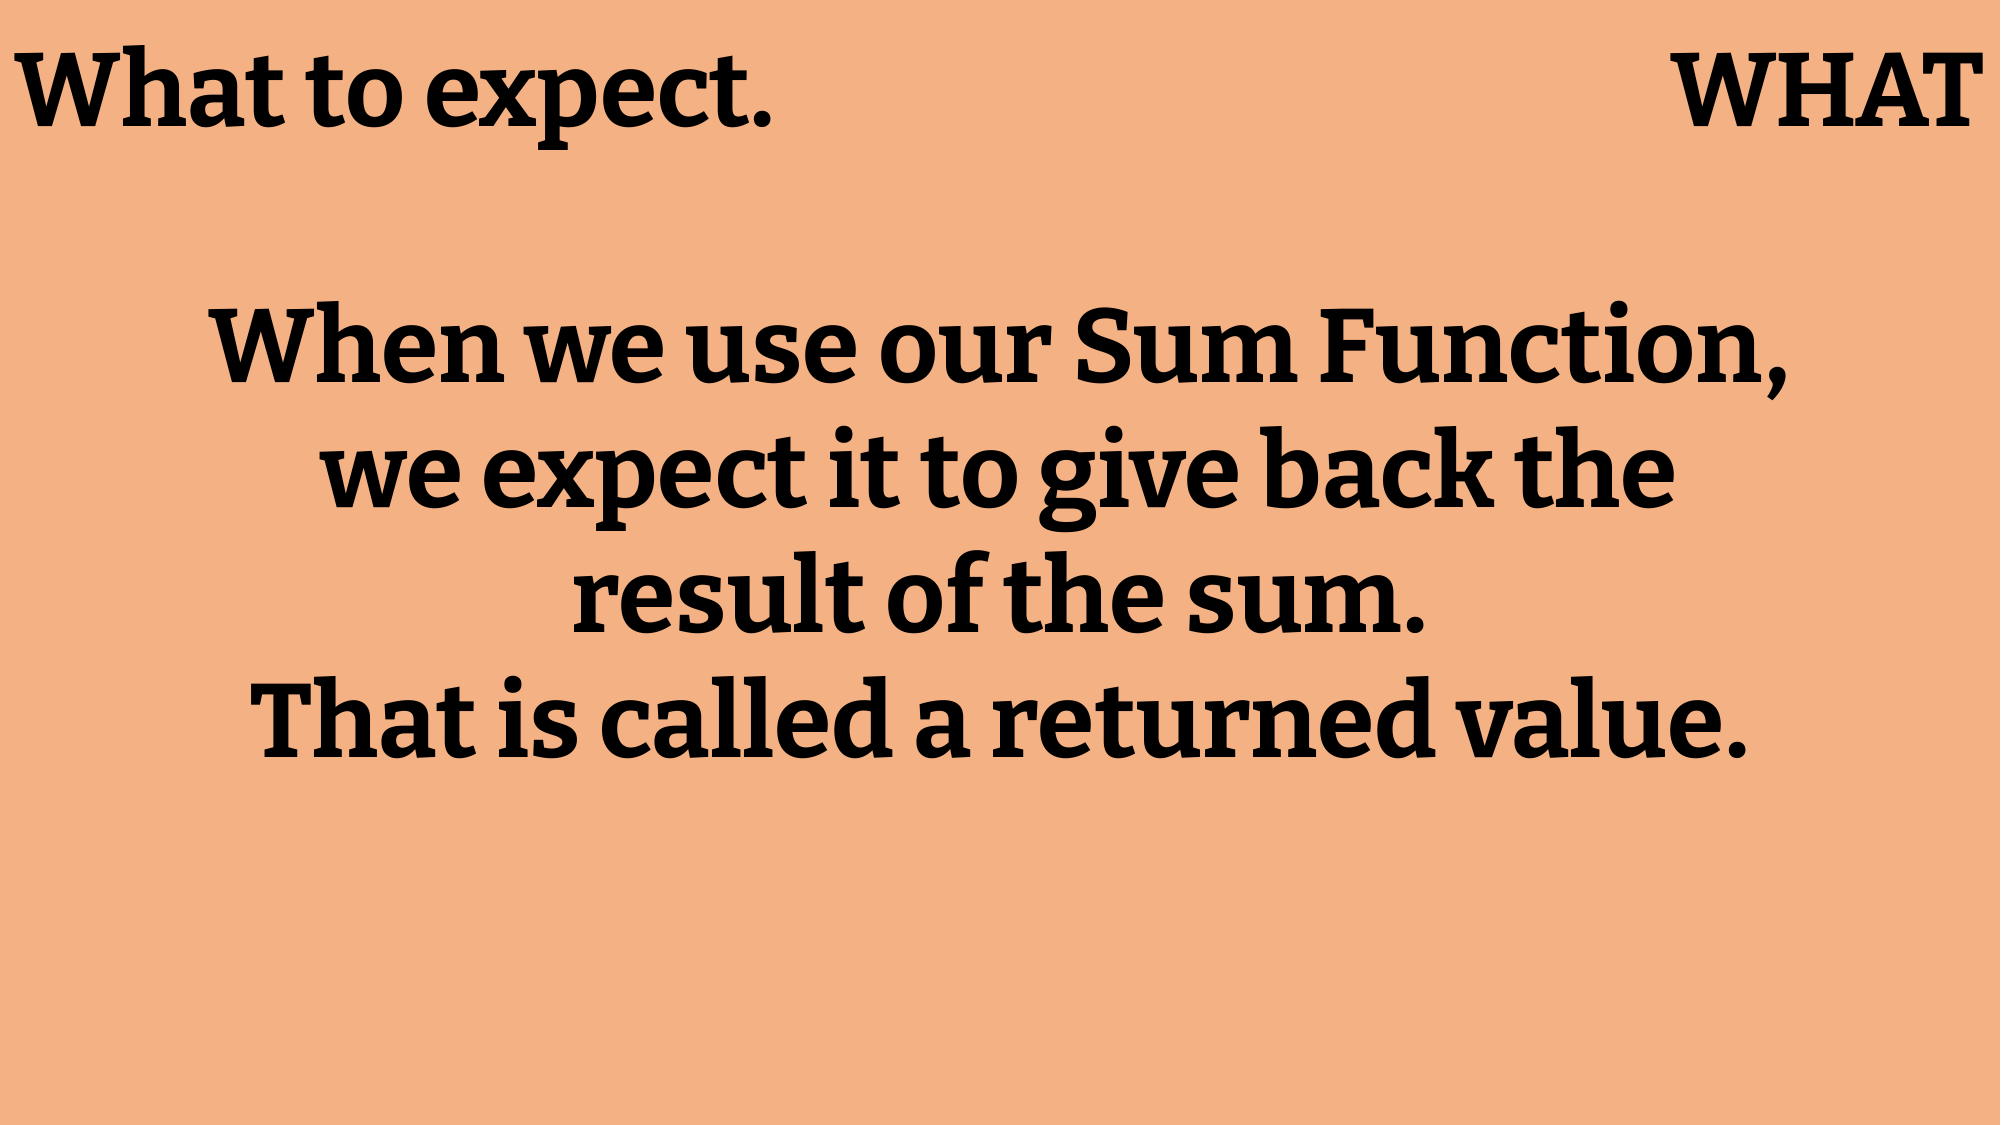

What to expect.
WHAT
When we use our Sum Function, we expect it to give back the result of the sum.
That is called a returned value.